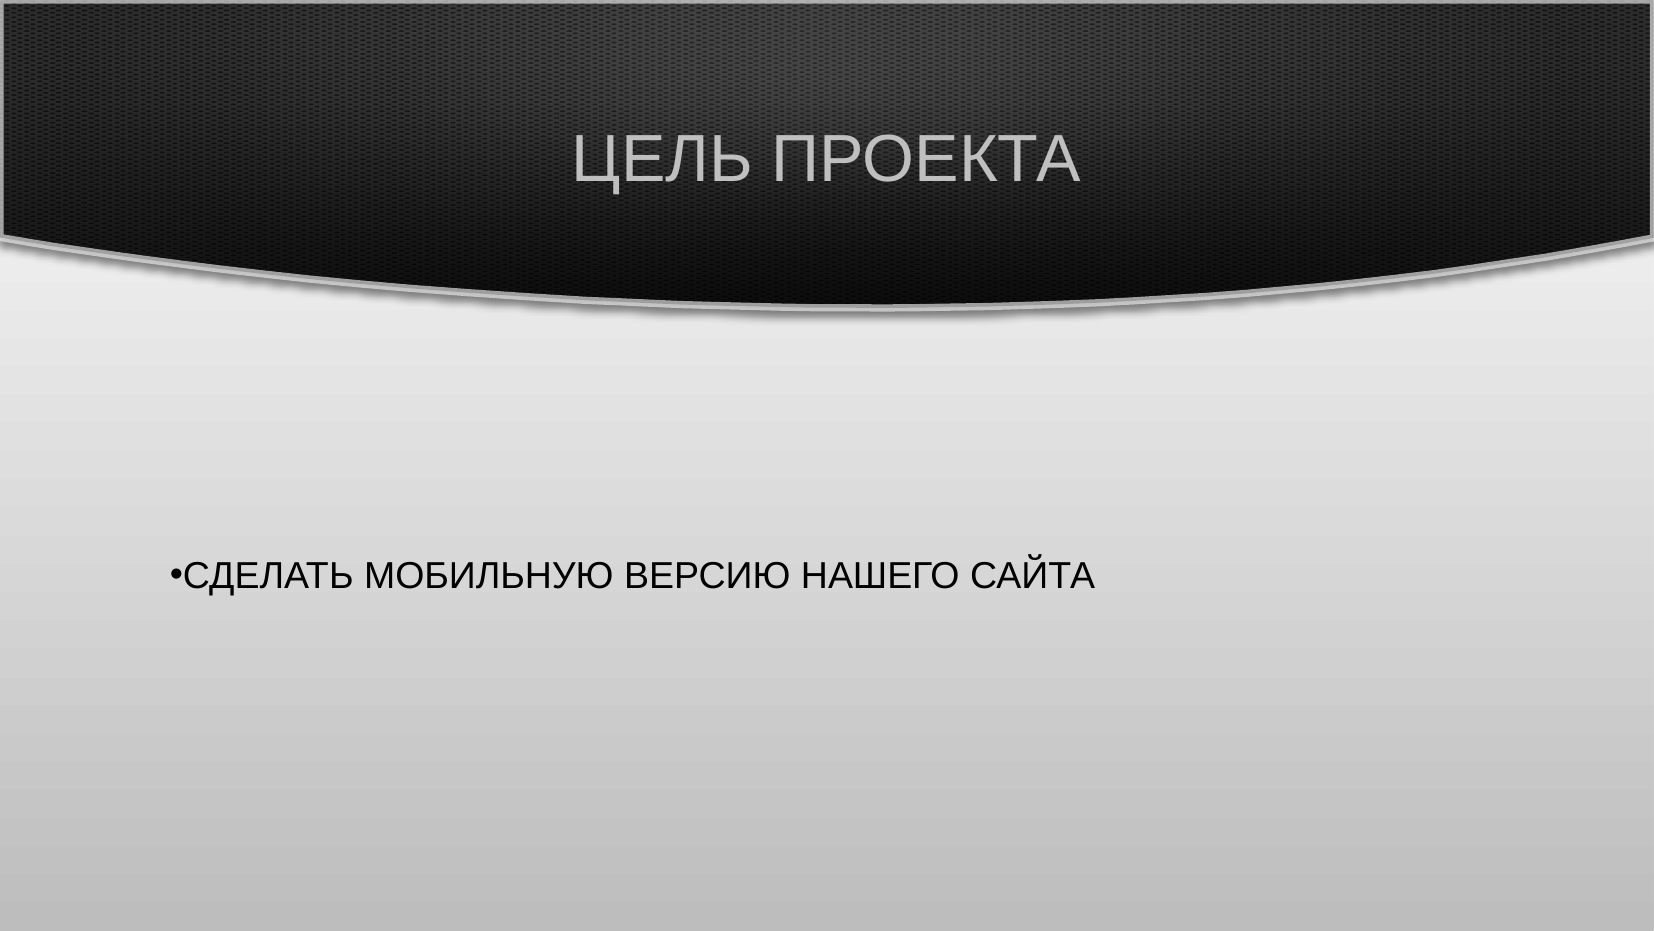

Цель проекта
Сделать мобильную версию нашего сайта